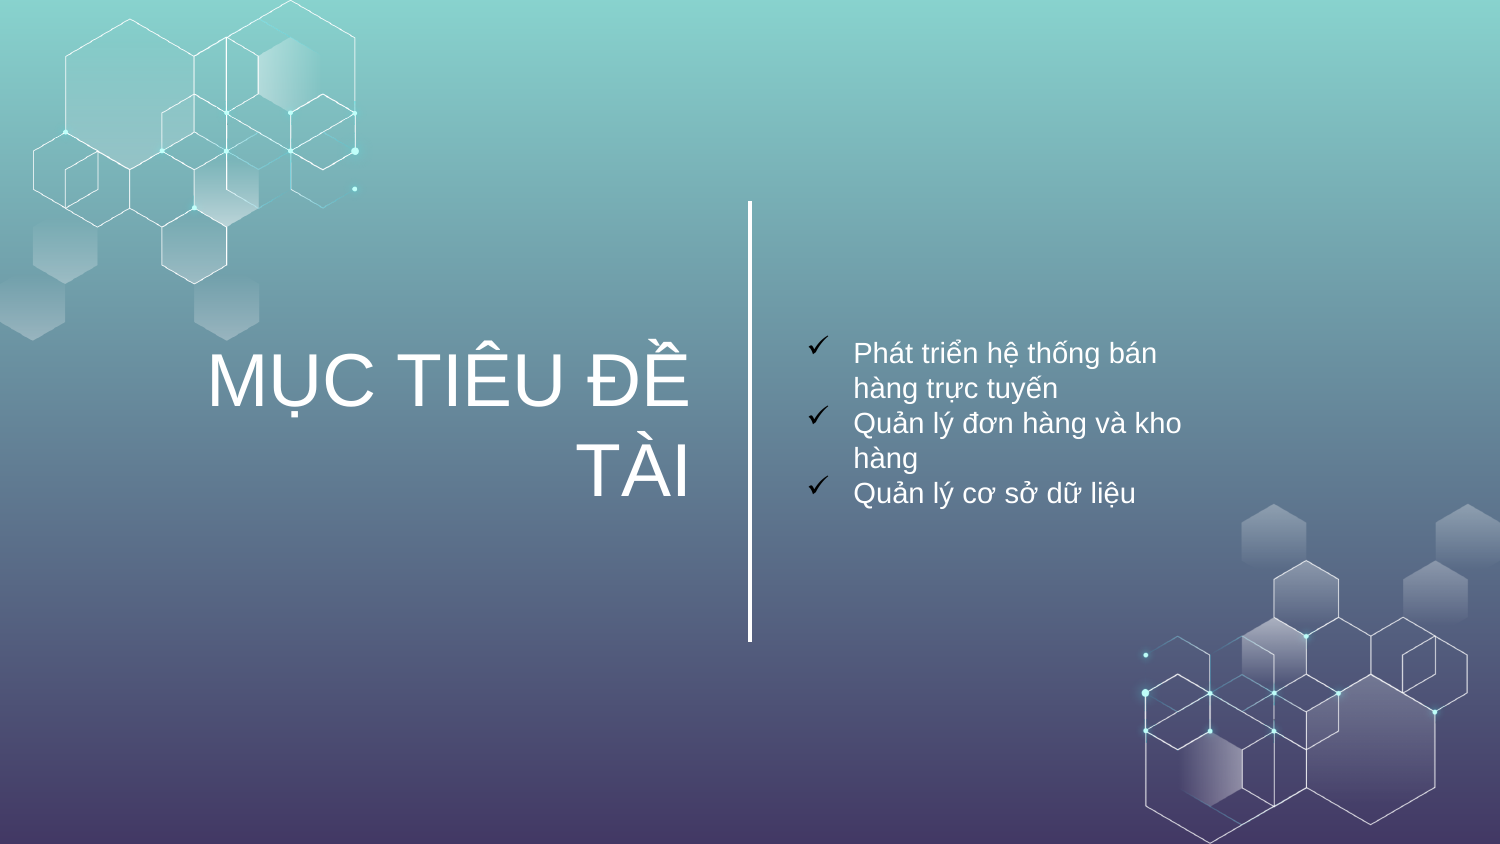

Phát triển hệ thống bán hàng trực tuyến
Quản lý đơn hàng và kho hàng
Quản lý cơ sở dữ liệu
# MỤC TIÊU ĐỀ TÀI